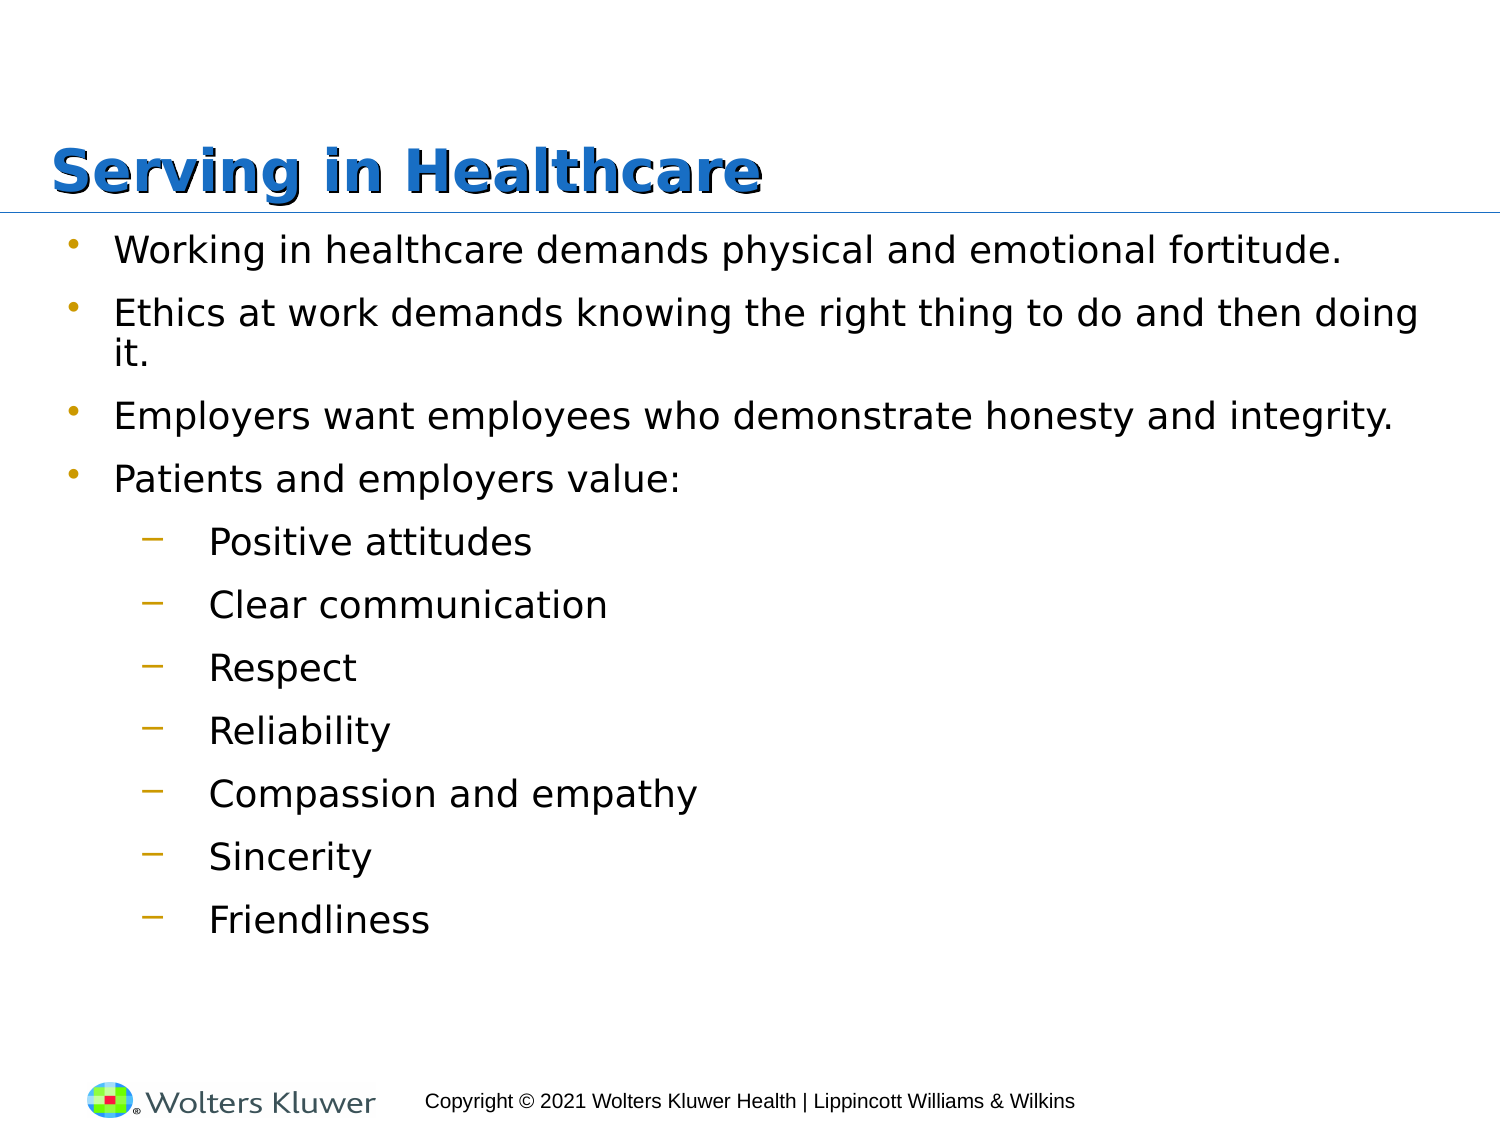

# Serving in Healthcare
Working in healthcare demands physical and emotional fortitude.
Ethics at work demands knowing the right thing to do and then doing it.
Employers want employees who demonstrate honesty and integrity.
Patients and employers value:
Positive attitudes
Clear communication
Respect
Reliability
Compassion and empathy
Sincerity
Friendliness